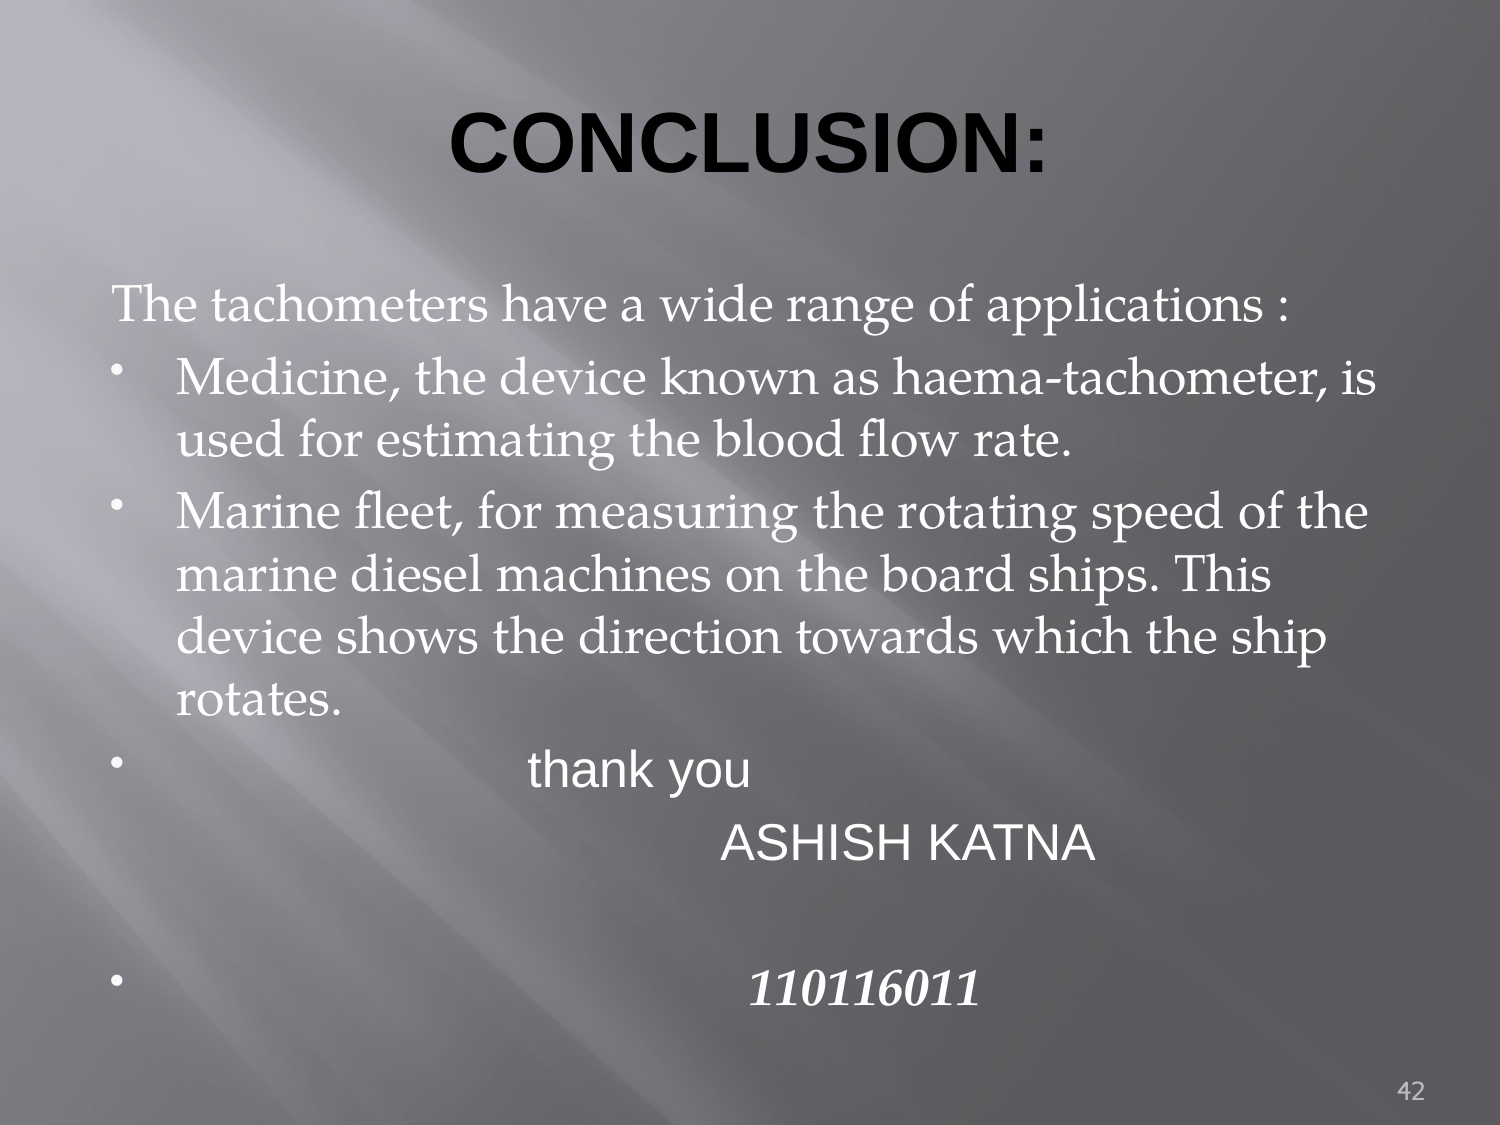

# CONCLUSION:
The tachometers have a wide range of applications :
Medicine, the device known as haema-tachometer, is used for estimating the blood flow rate.
Marine fleet, for measuring the rotating speed of the marine diesel machines on the board ships. This device shows the direction towards which the ship rotates.
                           thank you
                                          ASHISH KATNA

                                            110116011

42